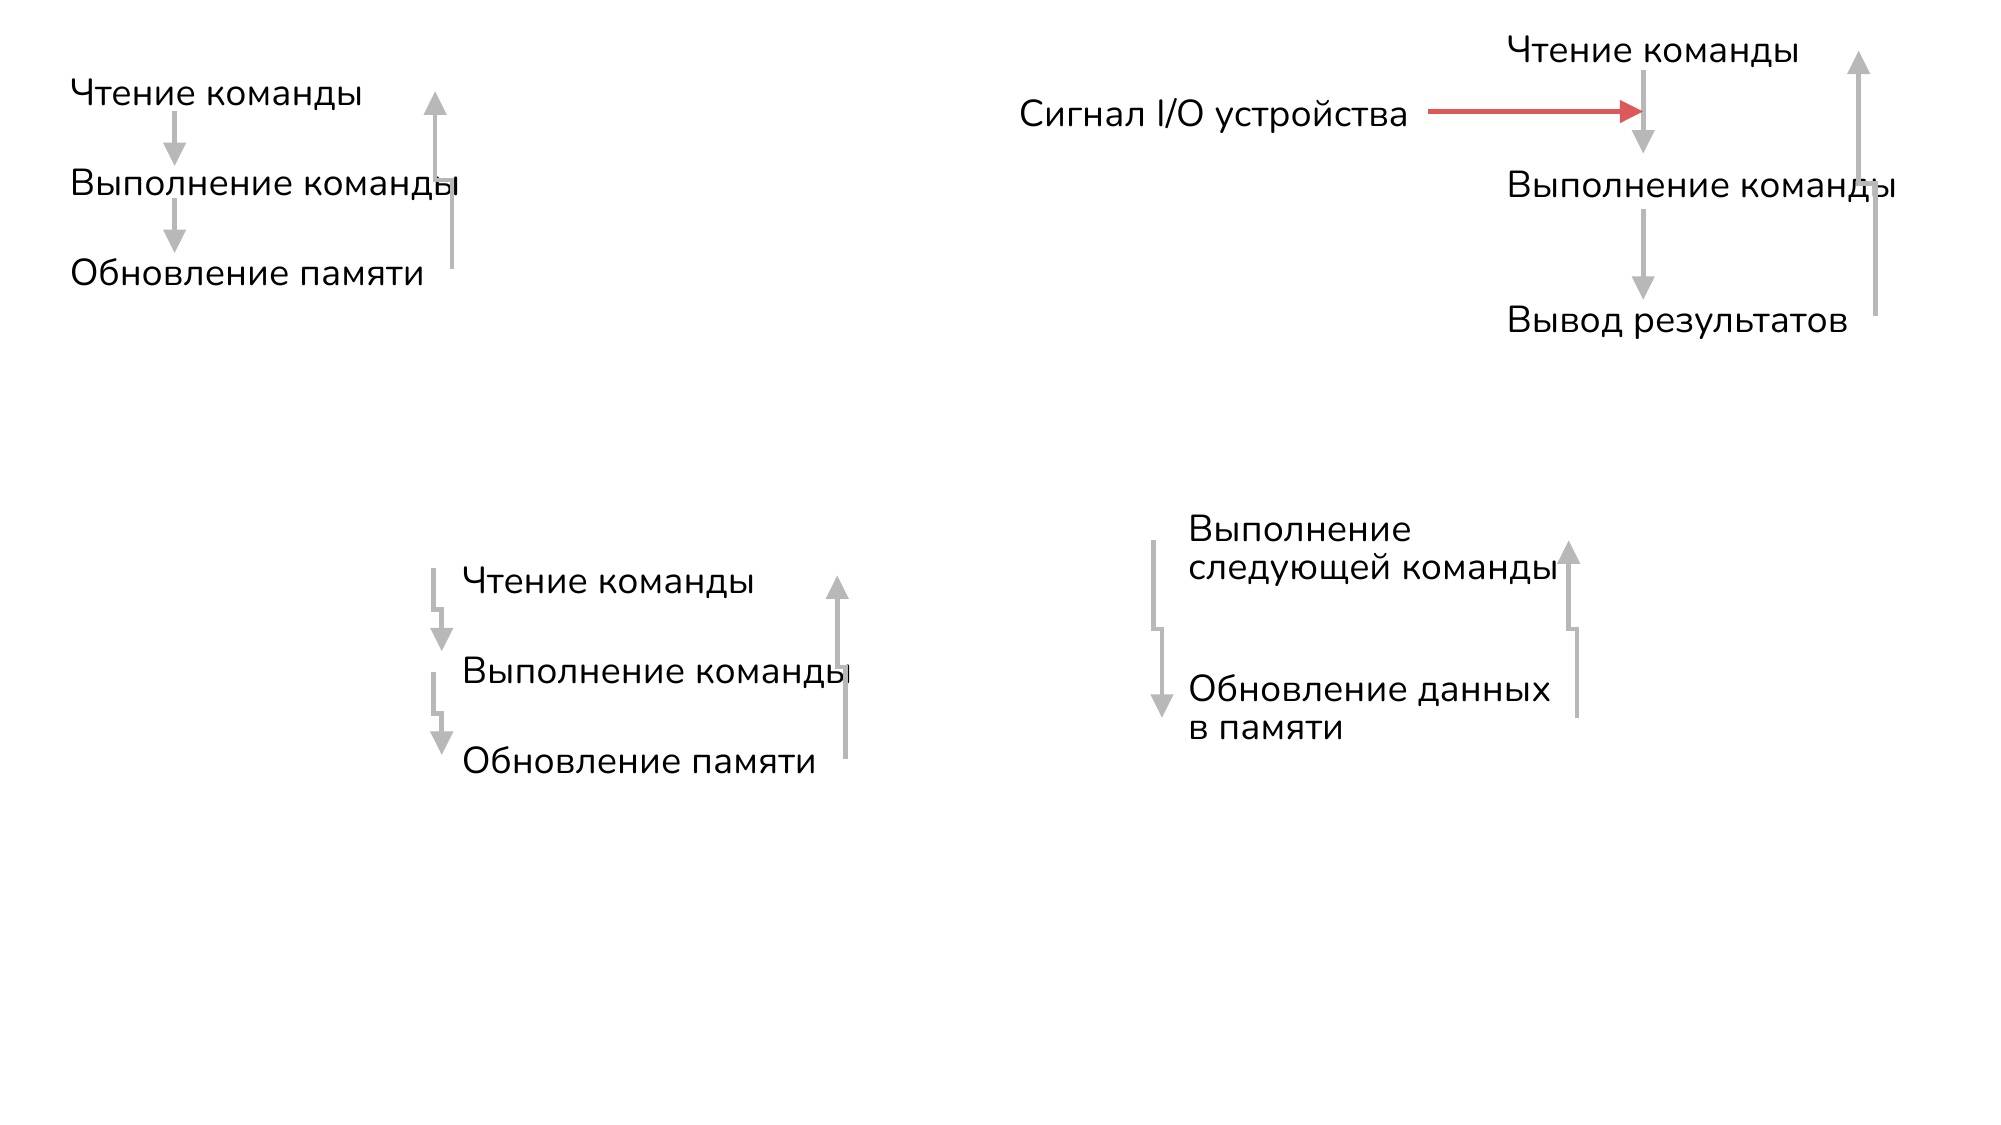

Чтение команды

Выполнение команды

Вывод результатов
Чтение команды

Выполнение команды

Обновление памяти
Сигнал I/O устройства
Выполнение следующей команды
Чтение команды

Выполнение команды

Обновление памяти
Обновление данных в памяти